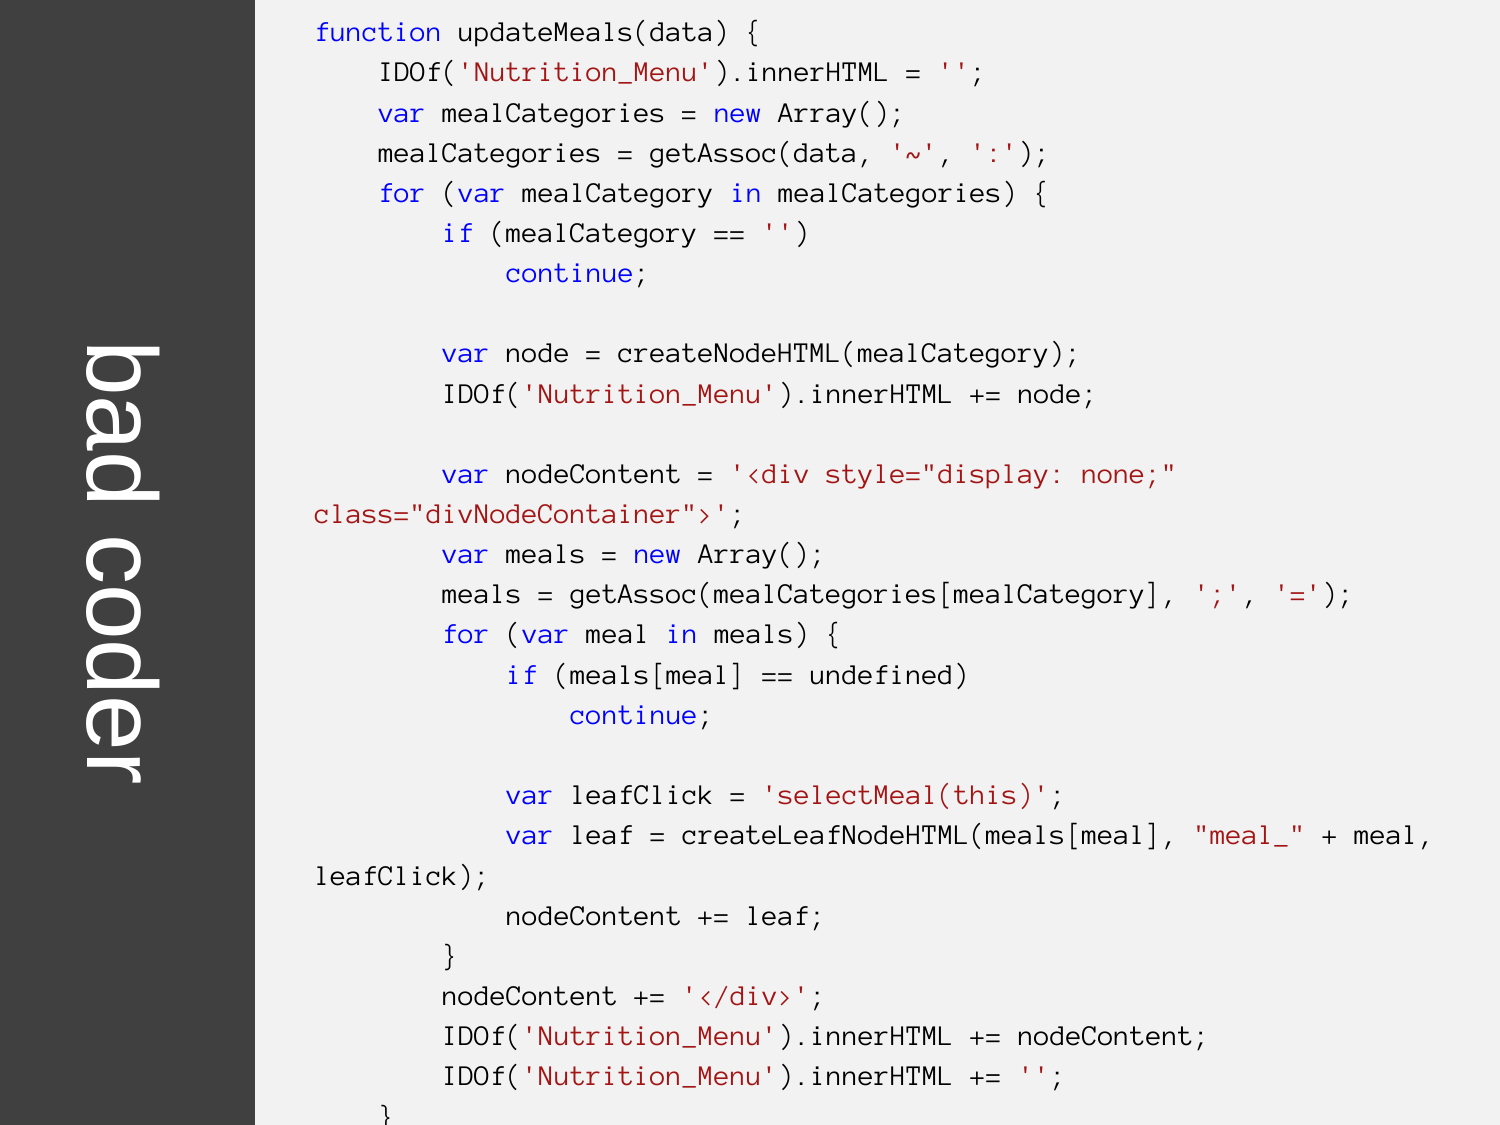

function updateMeals(data) {
    IDOf('Nutrition_Menu').innerHTML = '';
    var mealCategories = new Array();
    mealCategories = getAssoc(data, '~', ':');
    for (var mealCategory in mealCategories) {
        if (mealCategory == '')
            continue;

        var node = createNodeHTML(mealCategory);
        IDOf('Nutrition_Menu').innerHTML += node;

        var nodeContent = '<div style="display: none;" class="divNodeContainer">';
        var meals = new Array();
        meals = getAssoc(mealCategories[mealCategory], ';', '=');
        for (var meal in meals) {
            if (meals[meal] == undefined)
                continue;

            var leafClick = 'selectMeal(this)';
            var leaf = createLeafNodeHTML(meals[meal], "meal_" + meal, leafClick);
            nodeContent += leaf;
        }
        nodeContent += '</div>';
        IDOf('Nutrition_Menu').innerHTML += nodeContent;
        IDOf('Nutrition_Menu').innerHTML += '';
    }
    IDOf('Nutrition_Menu').innerHTML += '';
}